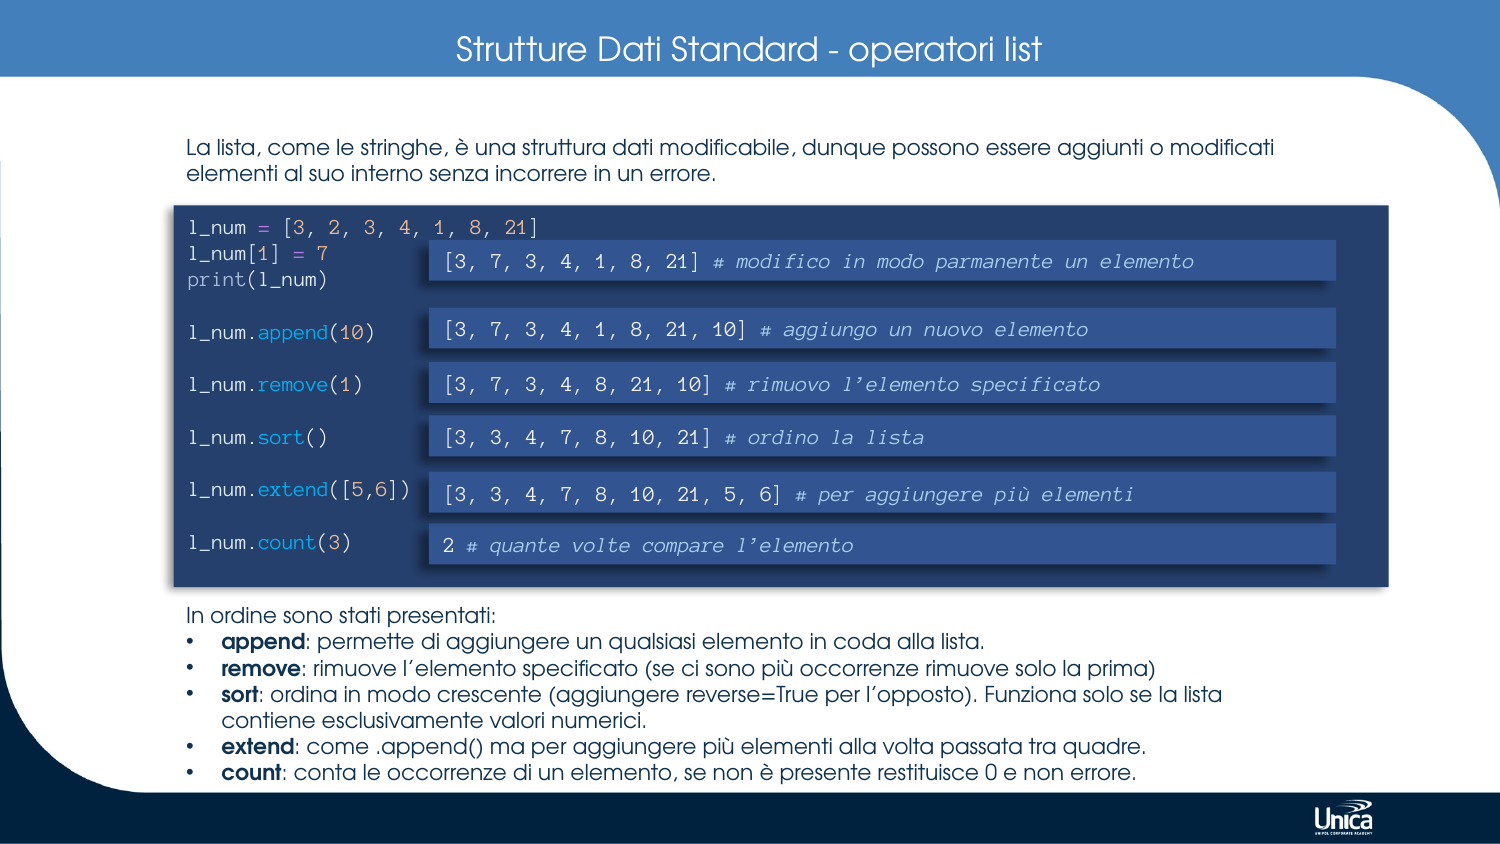

# Strutture Dati Standard - operatori list
La lista, come le stringhe, è una struttura dati modificabile, dunque possono essere aggiunti o modificati elementi al suo interno senza incorrere in un errore.
l_num = [3, 2, 3, 4, 1, 8, 21]
l_num[1] = 7
print(l_num)

l_num.append(10)

l_num.remove(1)

l_num.sort()

l_num.extend([5,6])

l_num.count(3)

[3, 7, 3, 4, 1, 8, 21] # modifico in modo parmanente un elemento
[3, 7, 3, 4, 1, 8, 21, 10] # aggiungo un nuovo elemento
[3, 7, 3, 4, 8, 21, 10] # rimuovo l’elemento specificato
[3, 3, 4, 7, 8, 10, 21] # ordino la lista
[3, 3, 4, 7, 8, 10, 21, 5, 6] # per aggiungere più elementi
2 # quante volte compare l’elemento
In ordine sono stati presentati:
append: permette di aggiungere un qualsiasi elemento in coda alla lista.
remove: rimuove l’elemento specificato (se ci sono più occorrenze rimuove solo la prima)
sort: ordina in modo crescente (aggiungere reverse=True per l’opposto). Funziona solo se la lista contiene esclusivamente valori numerici.
extend: come .append() ma per aggiungere più elementi alla volta passata tra quadre.
count: conta le occorrenze di un elemento, se non è presente restituisce 0 e non errore.